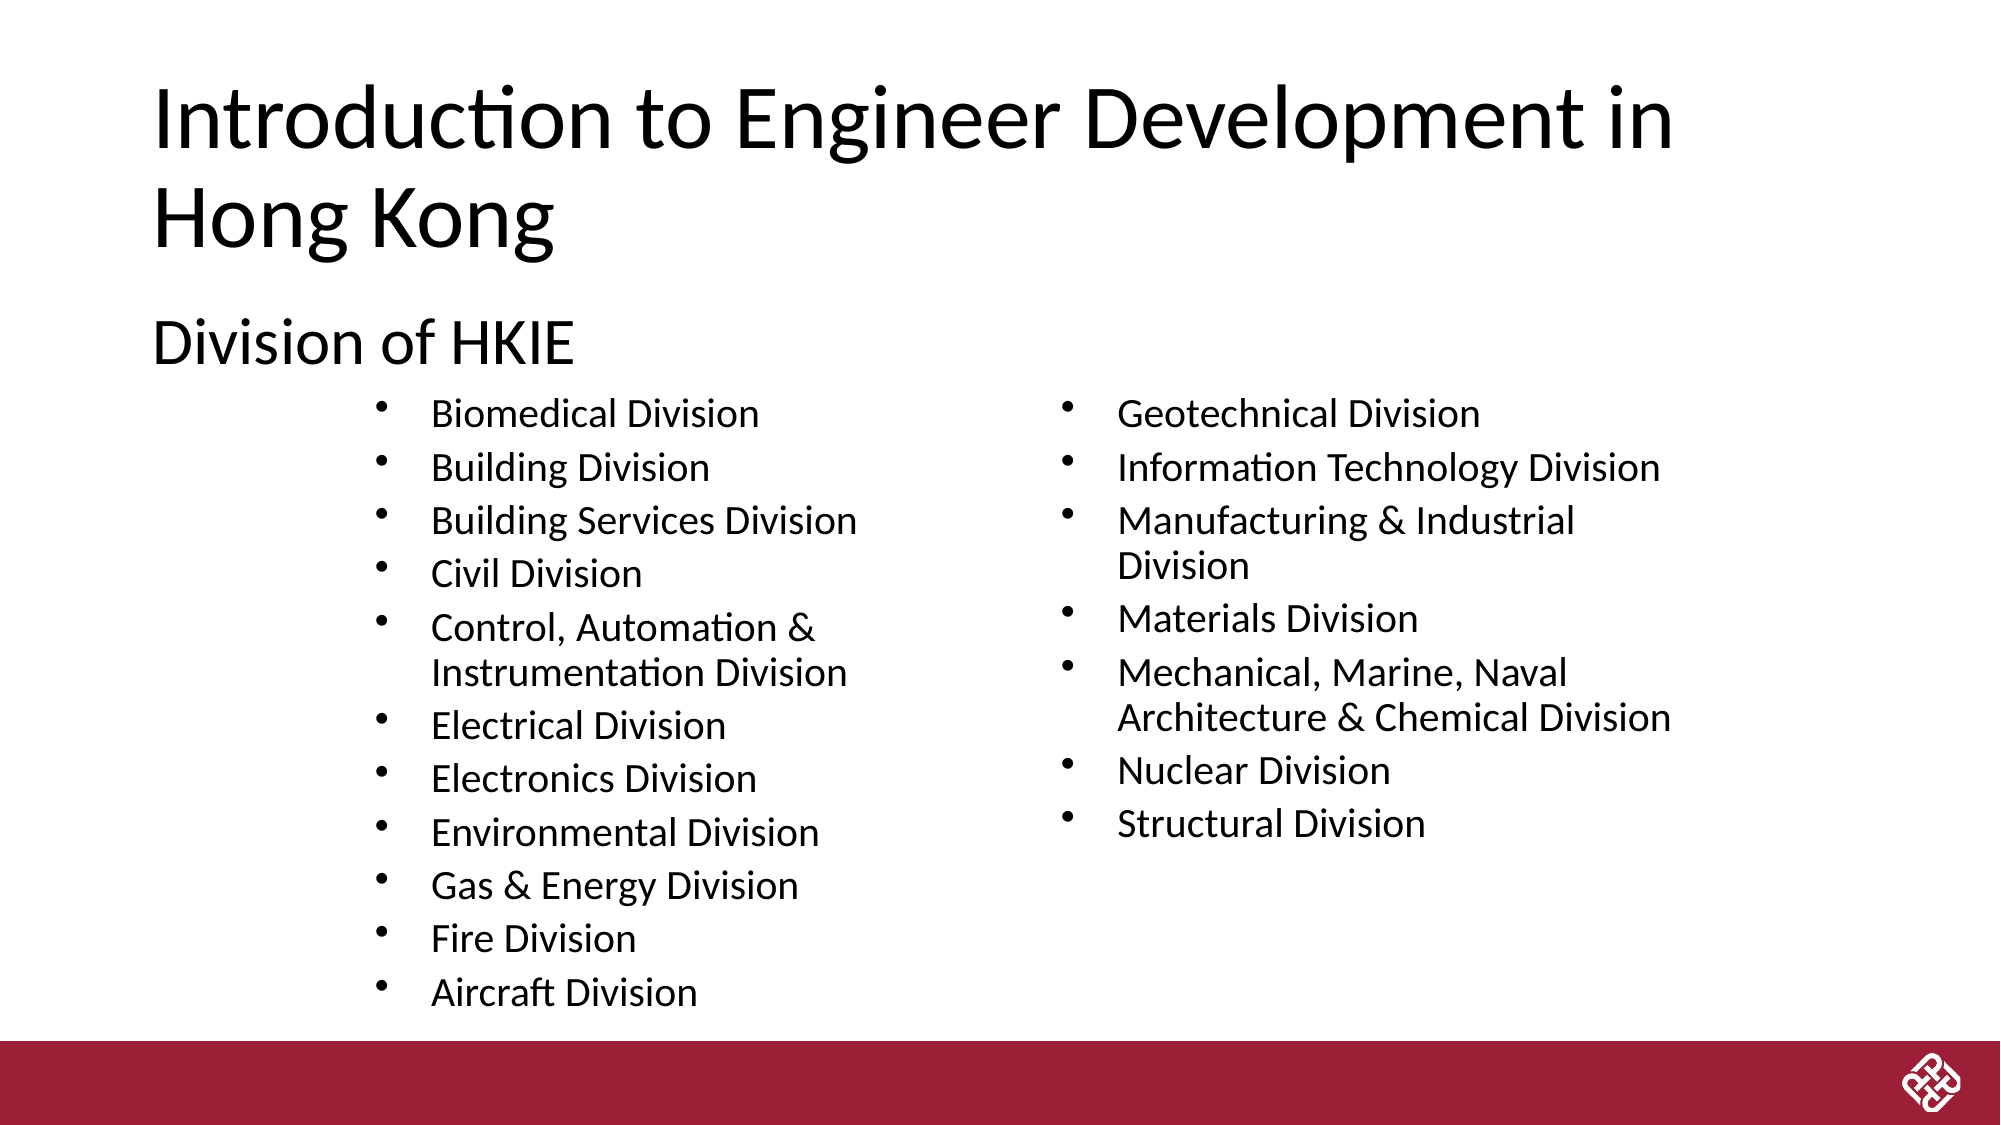

# Introduction to Engineer Development in Hong Kong
Division of HKIE
Biomedical Division
Building Division
Building Services Division
Civil Division
Control, Automation & Instrumentation Division
Electrical Division
Electronics Division
Environmental Division
Gas & Energy Division
Fire Division
Aircraft Division
Geotechnical Division
Information Technology Division
Manufacturing & Industrial Division
Materials Division
Mechanical, Marine, Naval Architecture & Chemical Division
Nuclear Division
Structural Division